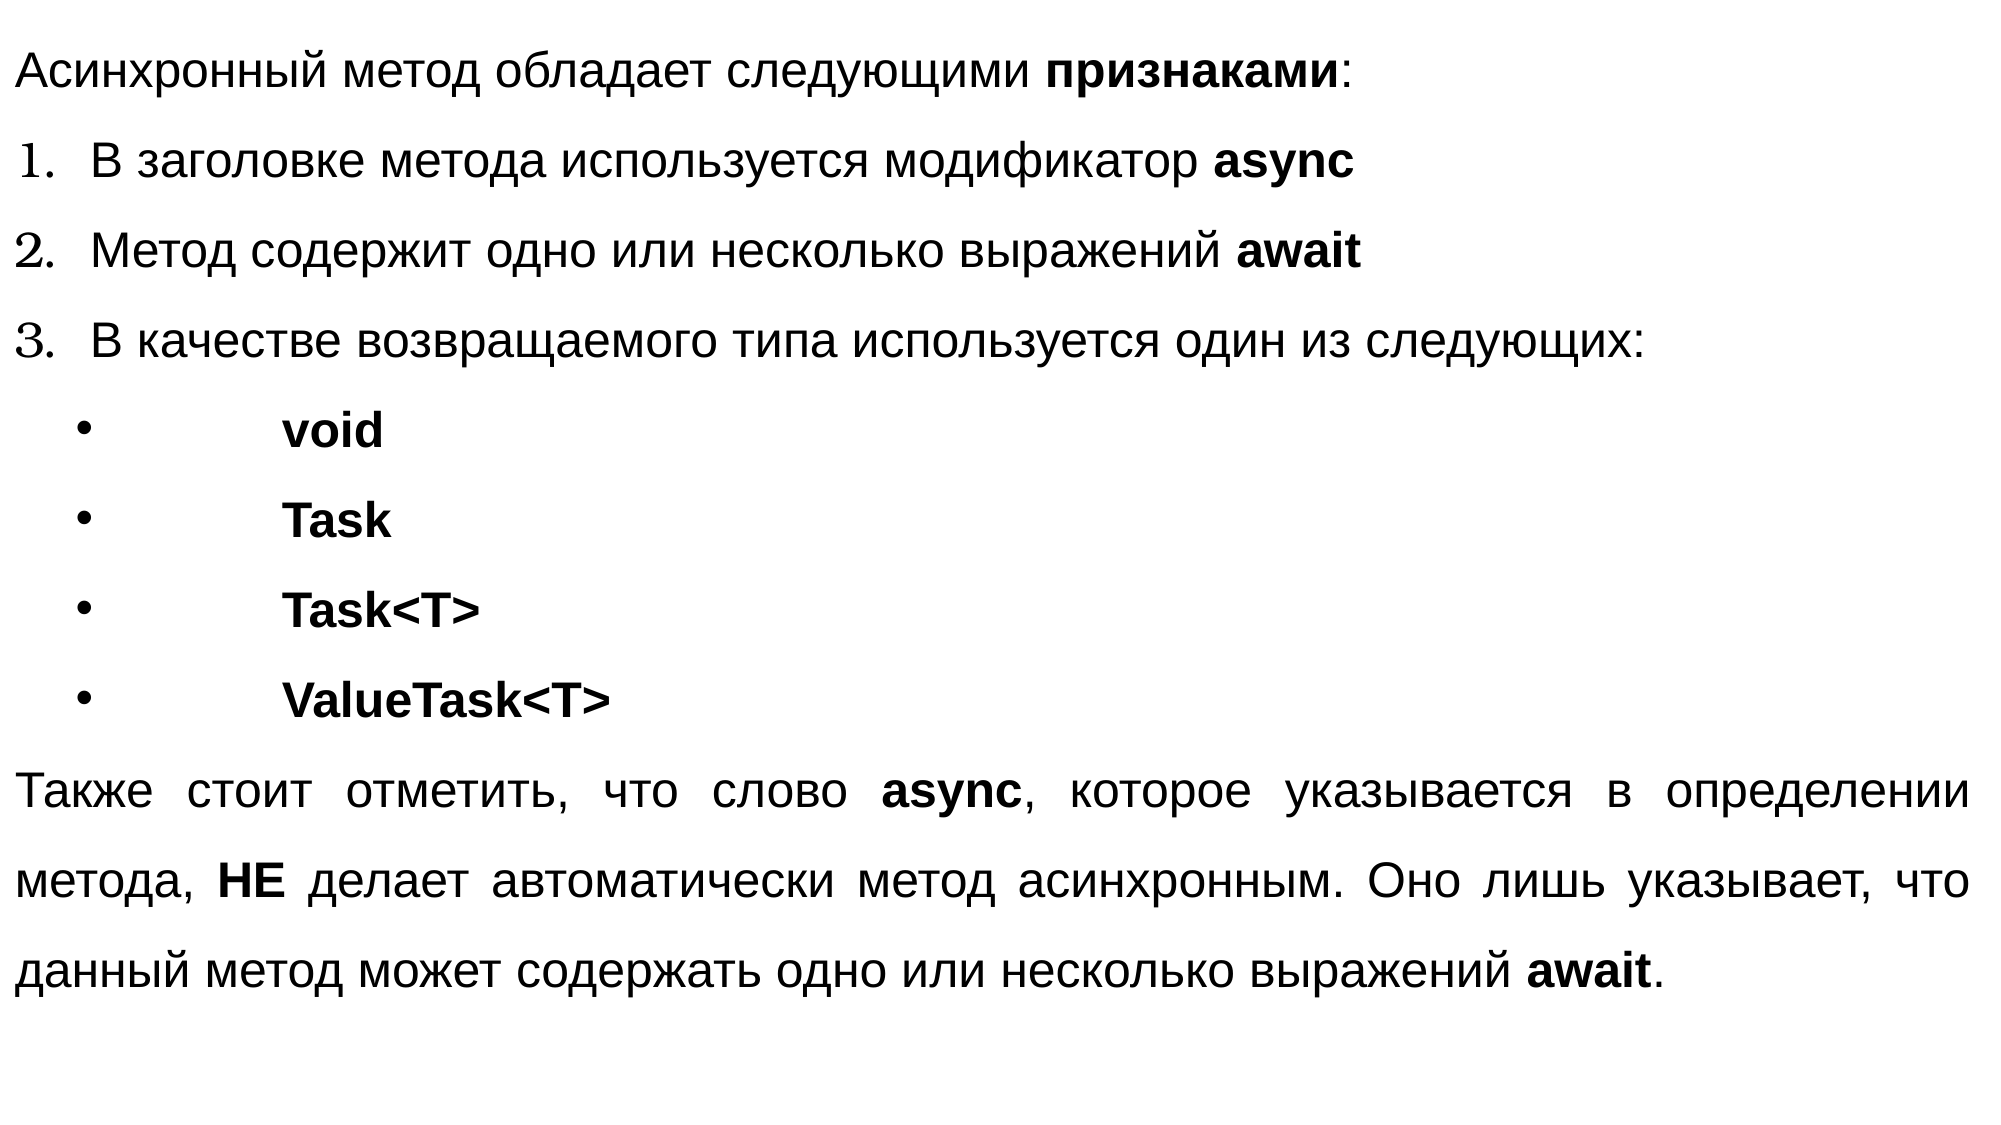

Асинхронный метод обладает следующими признаками:
В заголовке метода используется модификатор async
Метод содержит одно или несколько выражений await
В качестве возвращаемого типа используется один из следующих:
	void
	Task
	Task<T>
	ValueTask<T>
Также стоит отметить, что слово async, которое указывается в определении метода, НЕ делает автоматически метод асинхронным. Оно лишь указывает, что данный метод может содержать одно или несколько выражений await.